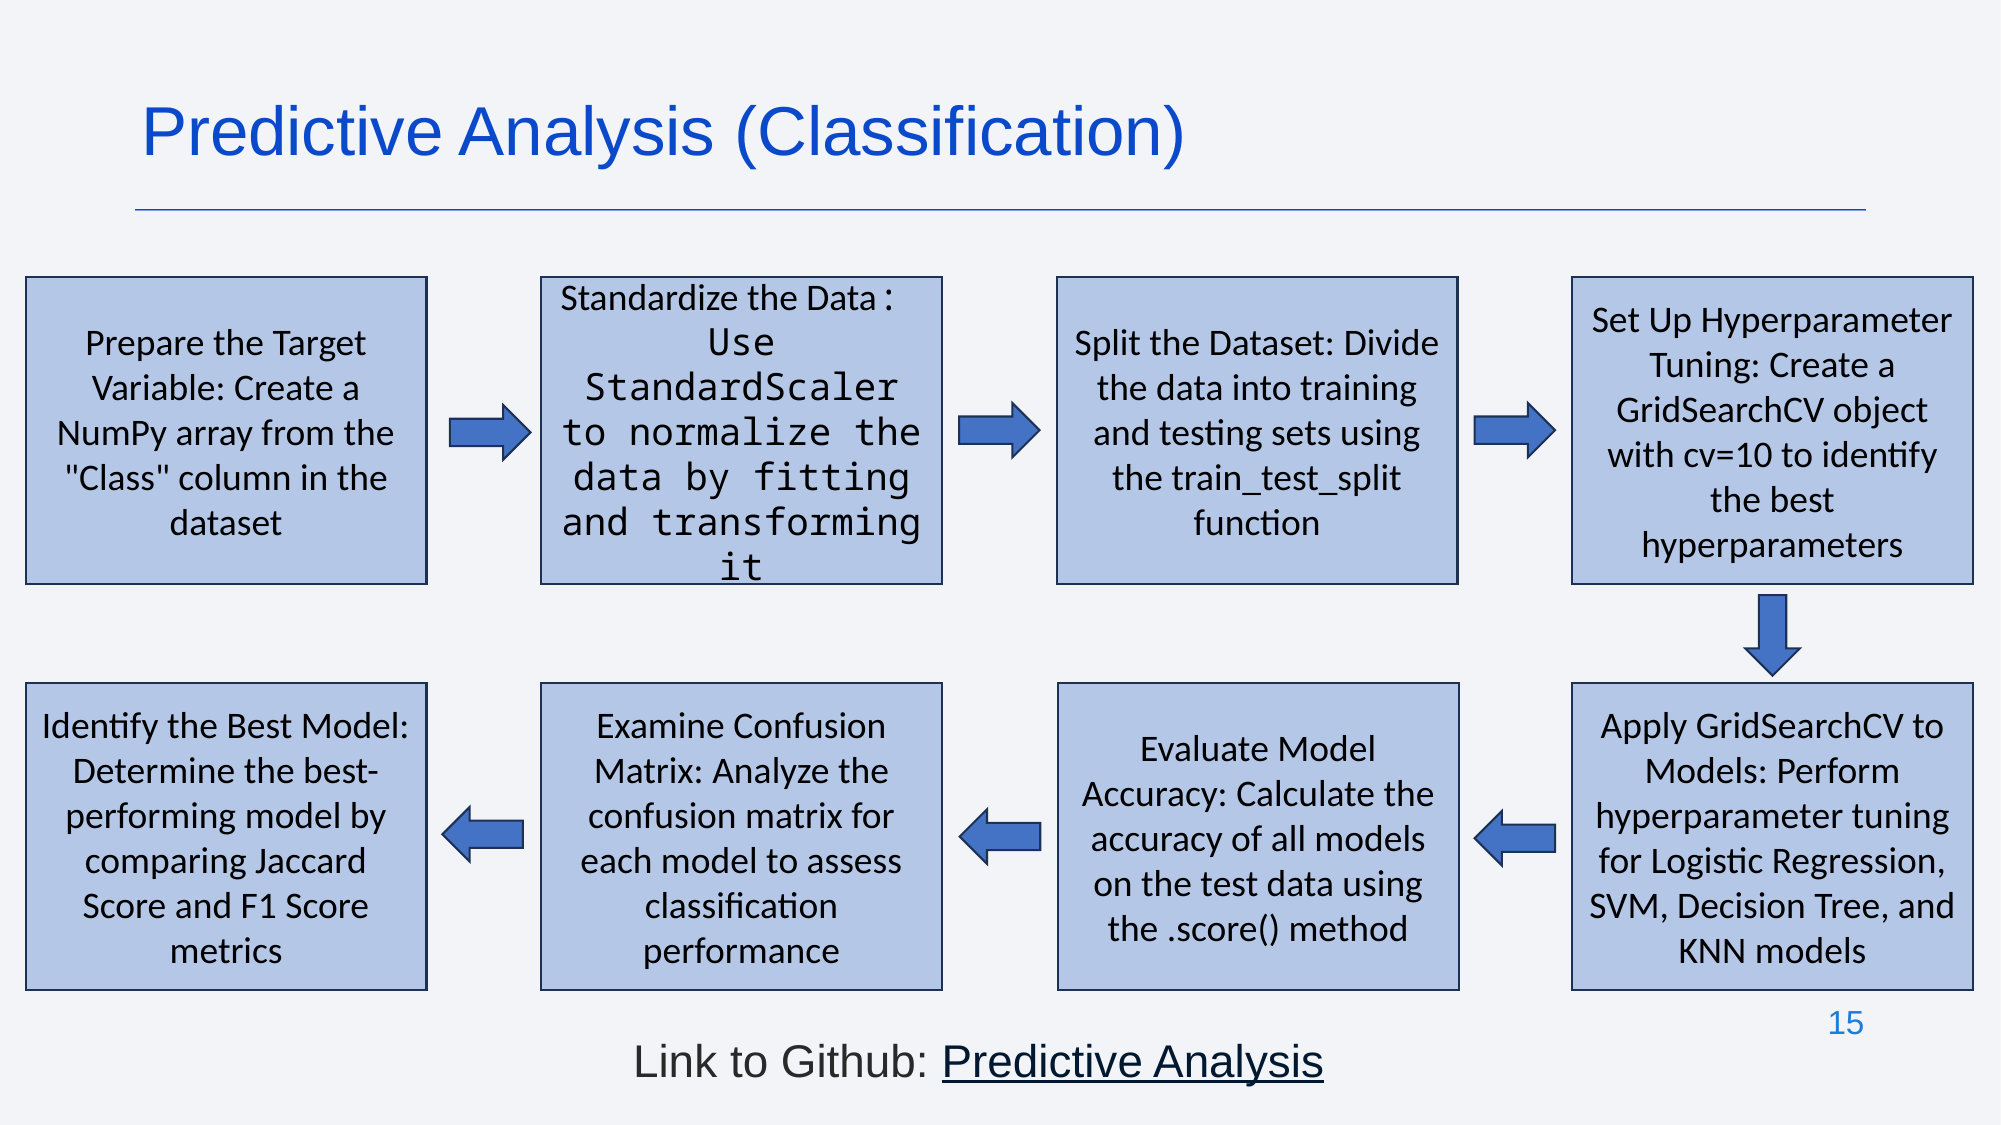

Predictive Analysis (Classification)
Prepare the Target Variable: Create a NumPy array from the "Class" column in the dataset
Standardize the Data:  Use StandardScaler to normalize the data by fitting and transforming it
Split the Dataset: Divide the data into training and testing sets using the train_test_split function
Set Up Hyperparameter Tuning: Create a GridSearchCV object with cv=10 to identify the best hyperparameters

Apply GridSearchCV to Models: Perform hyperparameter tuning for Logistic Regression, SVM, Decision Tree, and KNN models
Evaluate Model Accuracy: Calculate the accuracy of all models on the test data using the .score() method
Examine Confusion Matrix: Analyze the confusion matrix for each model to assess classification performance
Identify the Best Model: Determine the best-performing model by comparing Jaccard Score and F1 Score metrics

15
Link to Github: Predictive Analysis